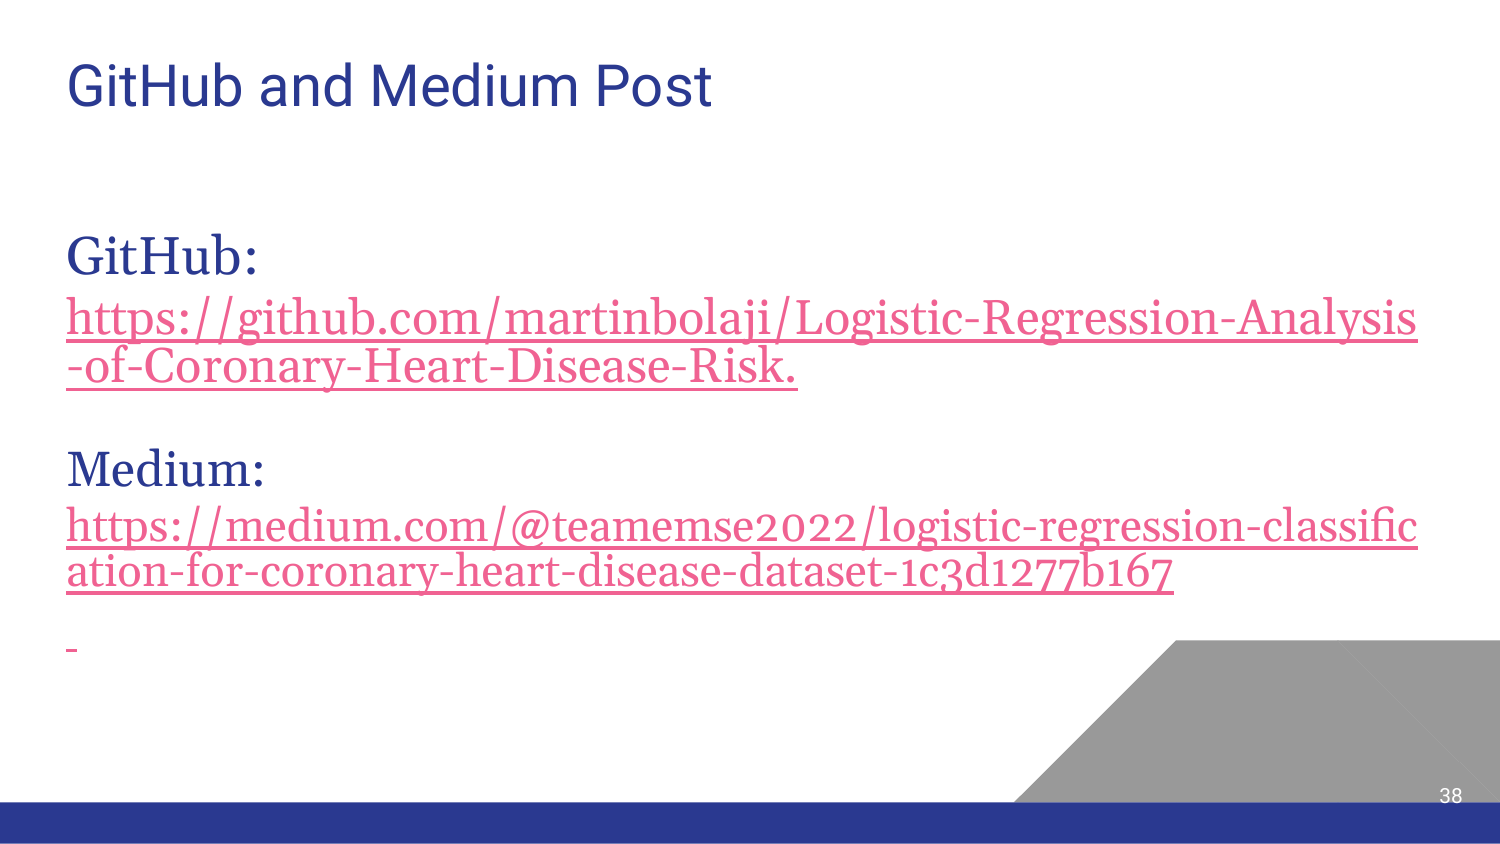

# GitHub and Medium Post
GitHub: https://github.com/martinbolaji/Logistic-Regression-Analysis-of-Coronary-Heart-Disease-Risk.
Medium:
https://medium.com/@teamemse2022/logistic-regression-classification-for-coronary-heart-disease-dataset-1c3d1277b167
38